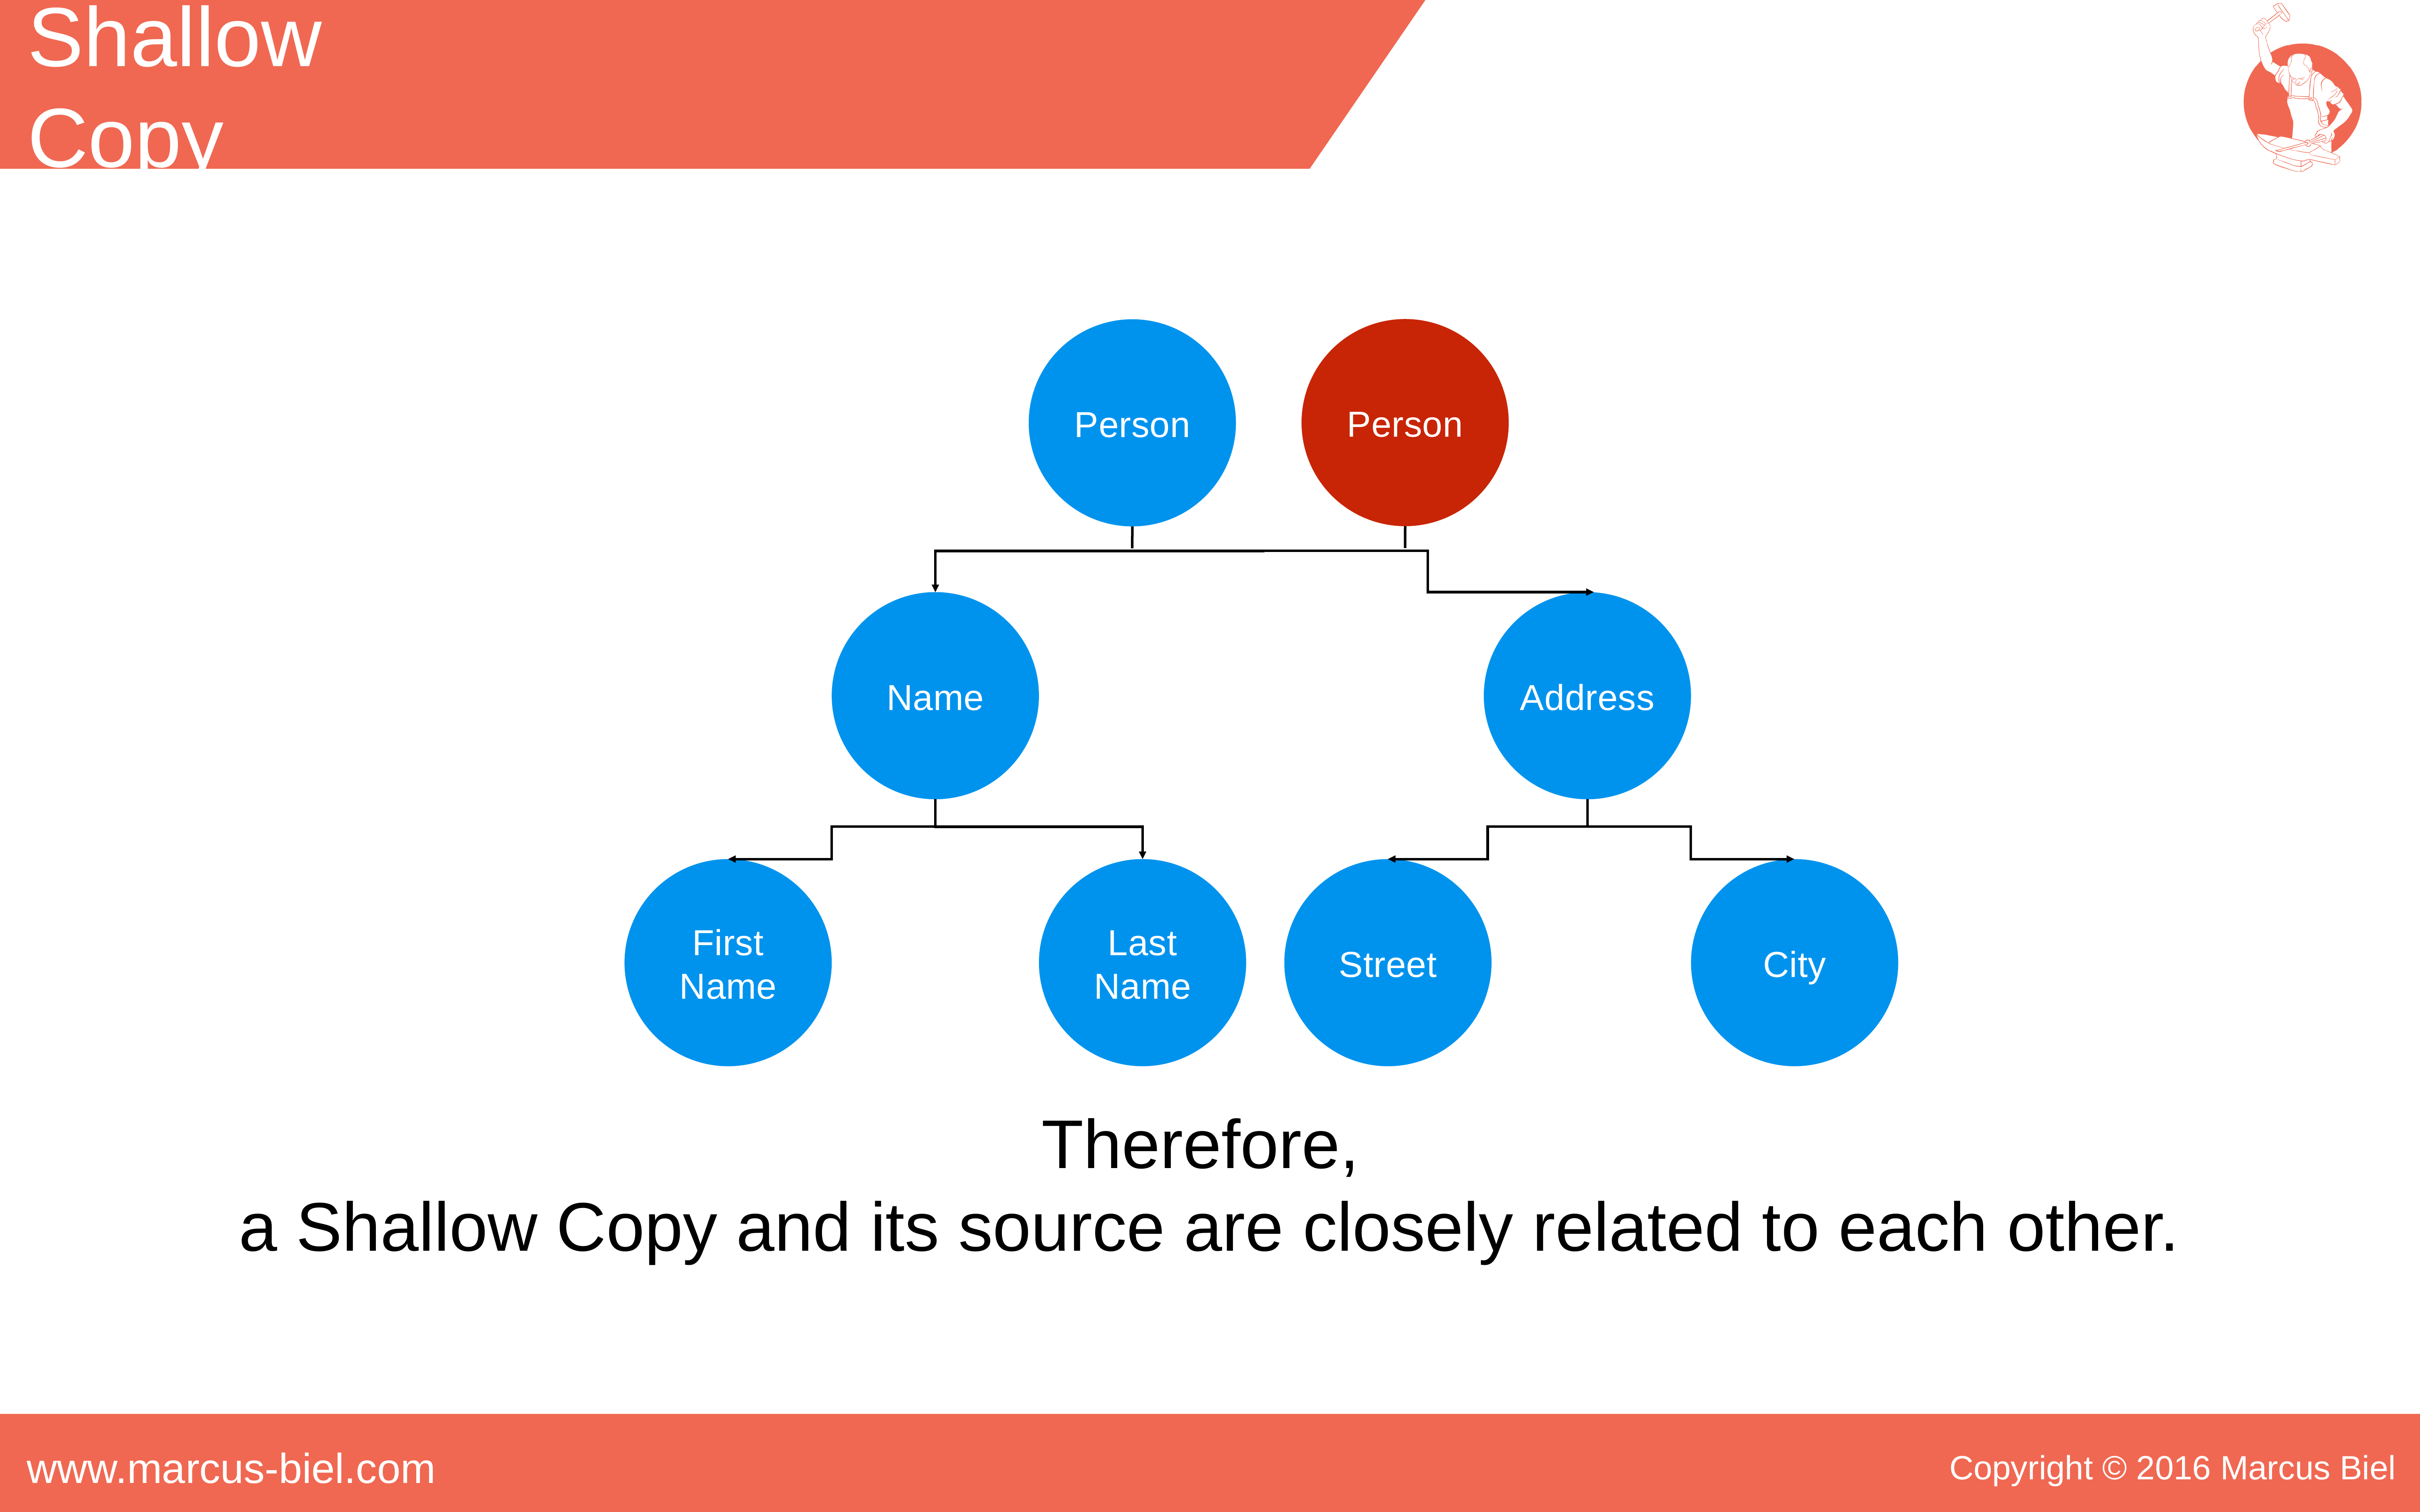

Shallow Copy
Person
Person
Name
Address
Street
City
First Name
Last Name
Therefore,
a Shallow Copy and its source are closely related to each other.